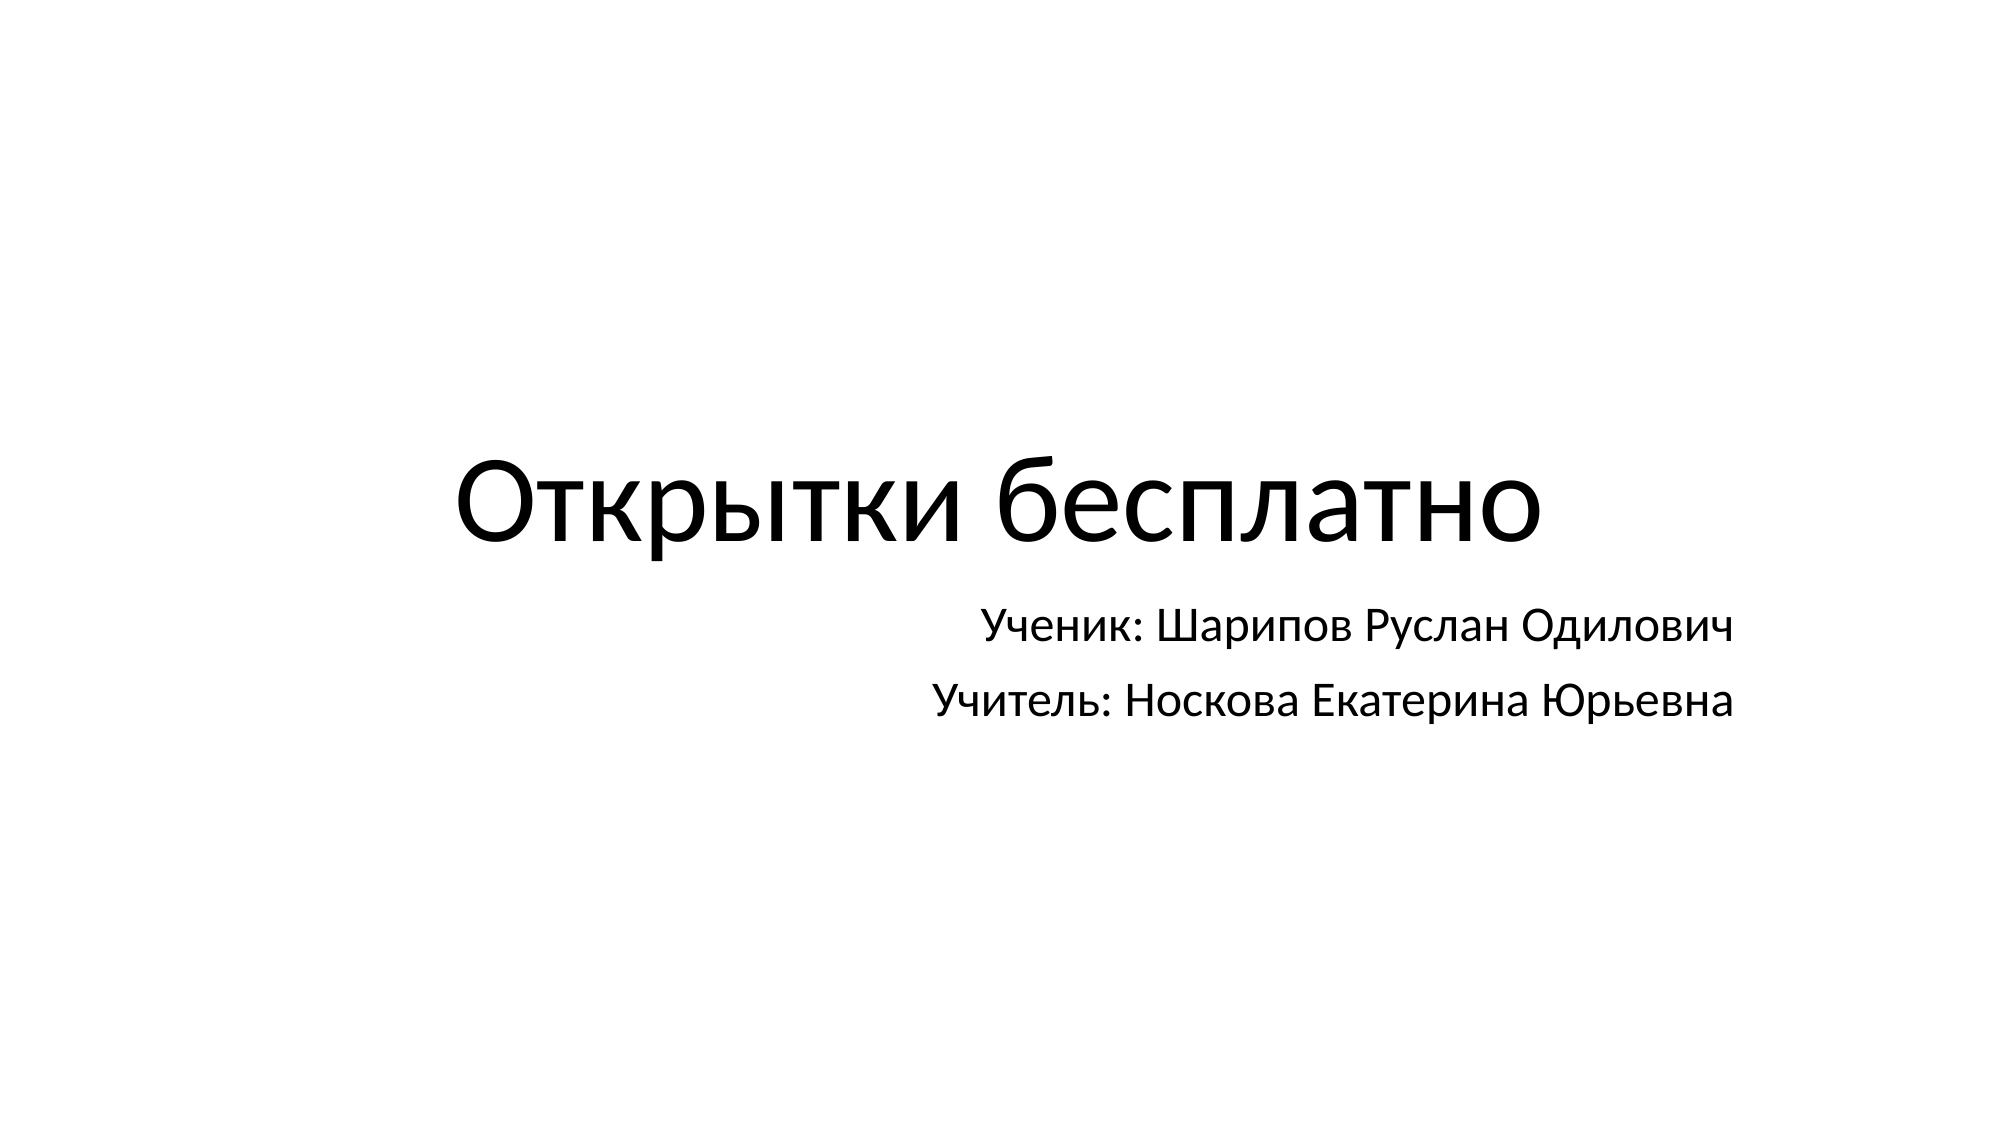

# Открытки бесплатно
Ученик: Шарипов Руслан Одилович
Учитель: Носкова Екатерина Юрьевна